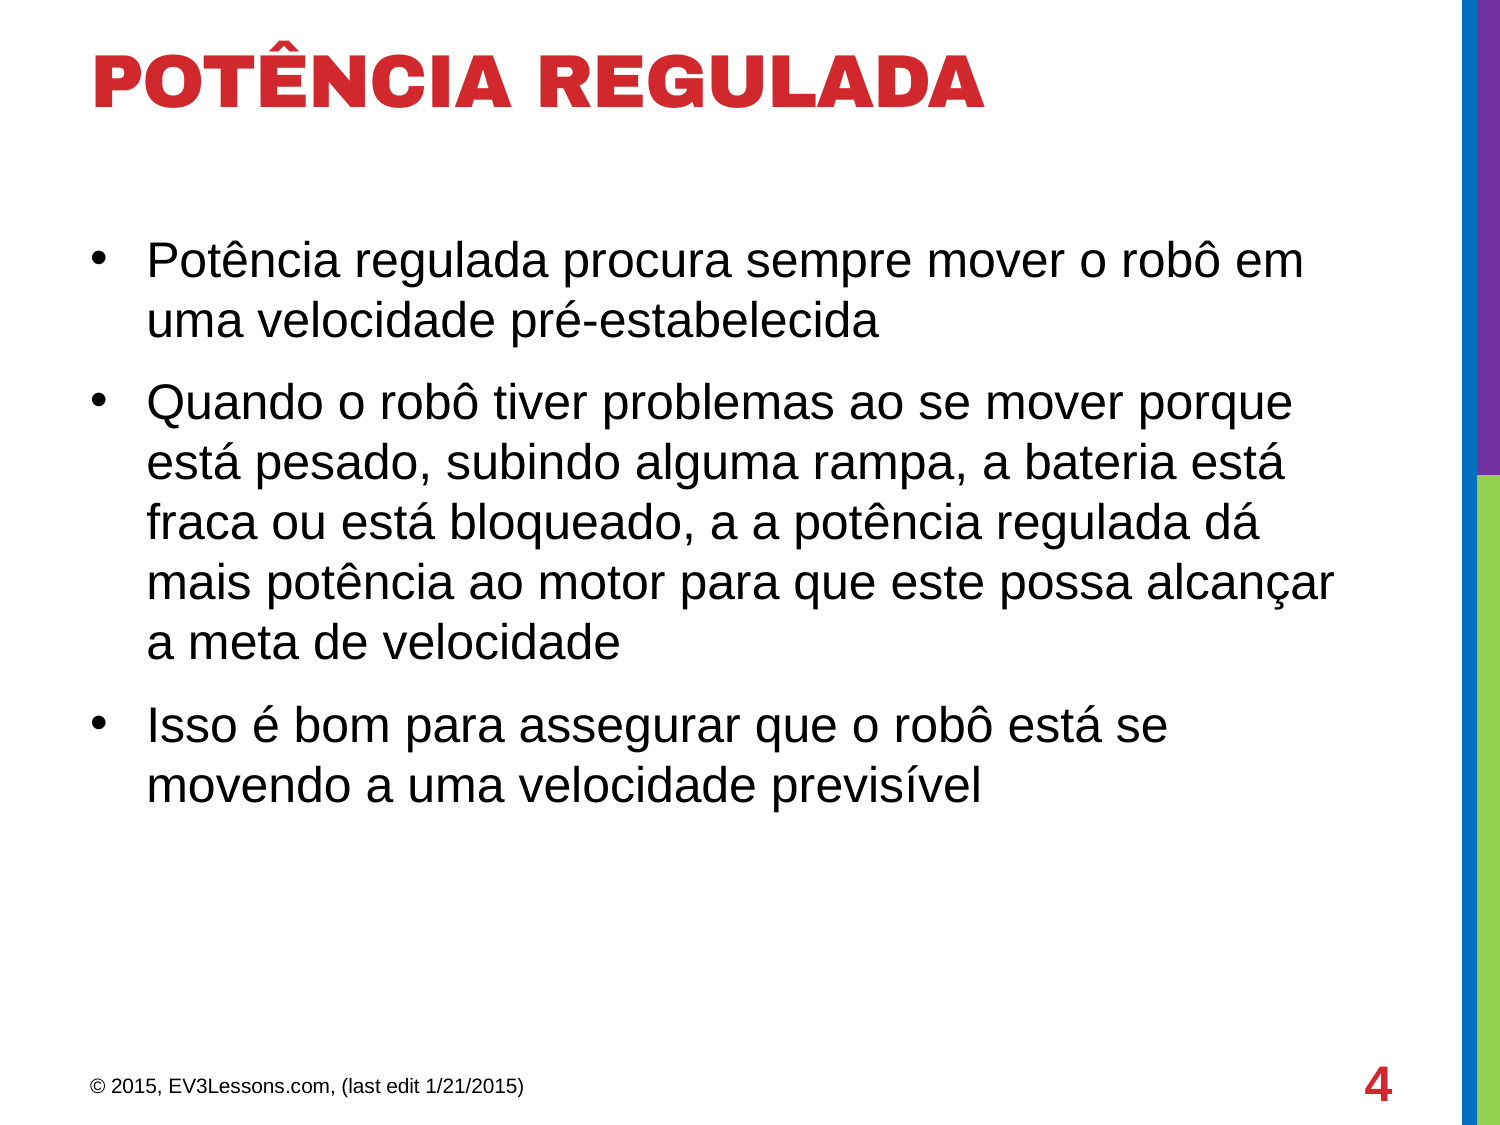

# Potência Regulada
Potência regulada procura sempre mover o robô em uma velocidade pré-estabelecida
Quando o robô tiver problemas ao se mover porque está pesado, subindo alguma rampa, a bateria está fraca ou está bloqueado, a a potência regulada dá mais potência ao motor para que este possa alcançar a meta de velocidade
Isso é bom para assegurar que o robô está se movendo a uma velocidade previsível

4
© 2015, EV3Lessons.com, (last edit 1/21/2015)